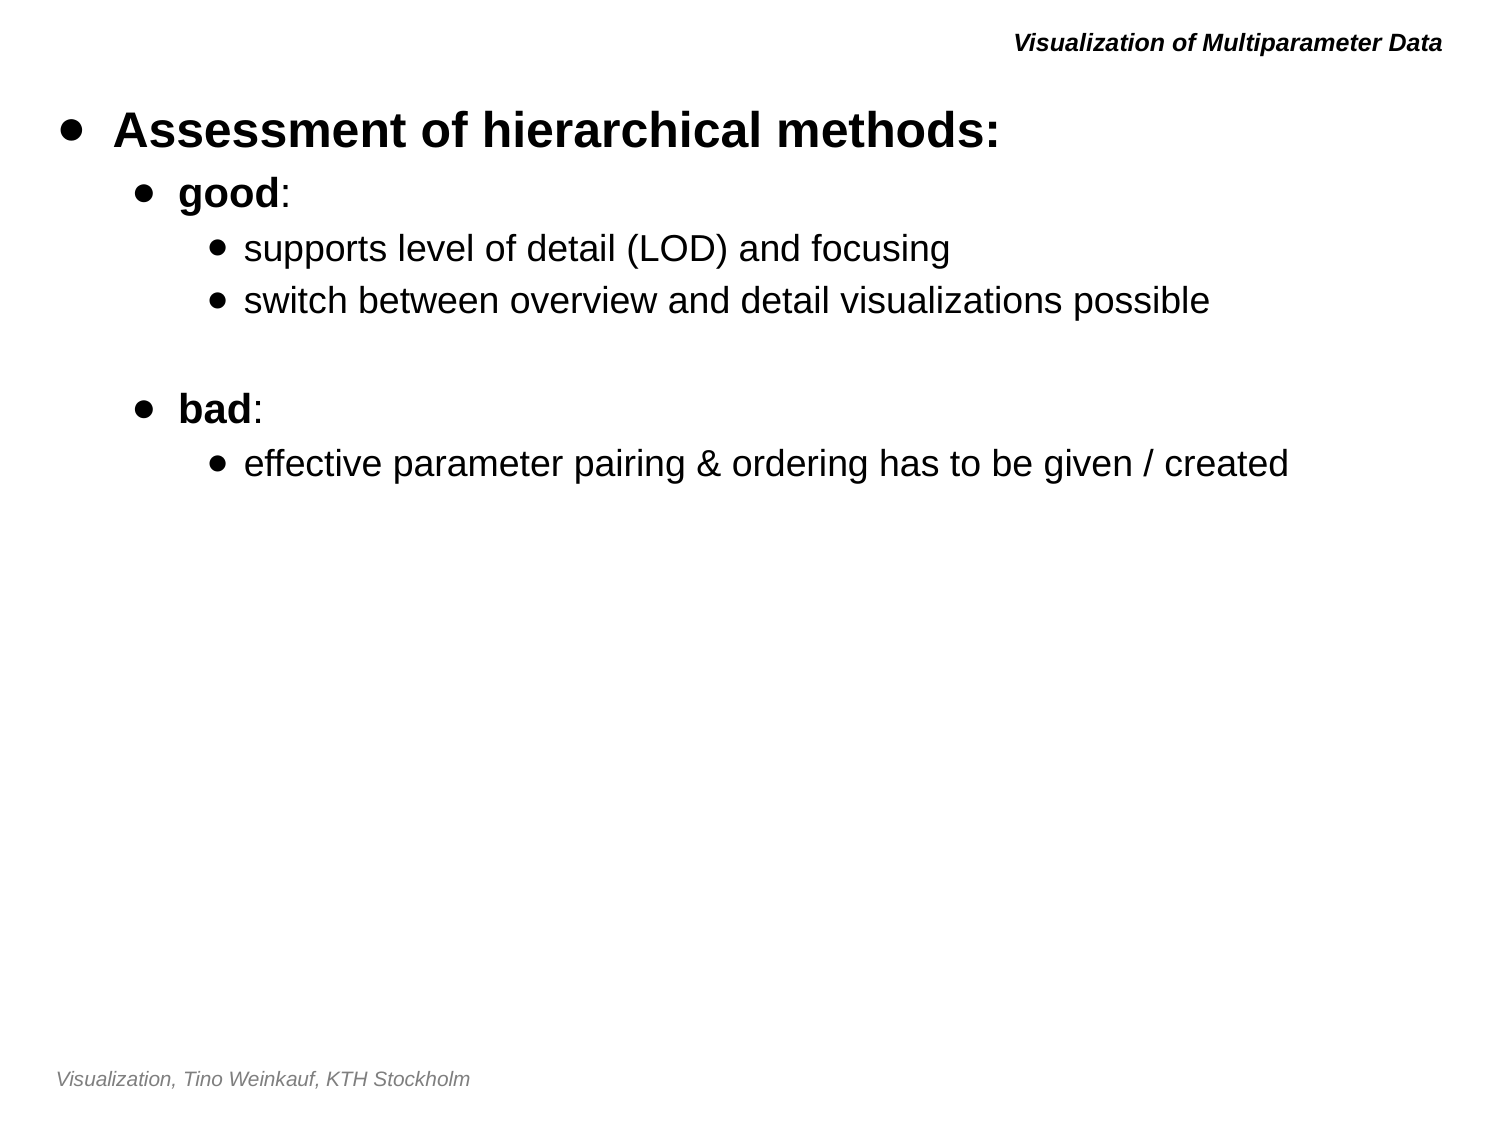

# Visualization of Multiparameter Data
Assessment of hierarchical methods:
good:
supports level of detail (LOD) and focusing
switch between overview and detail visualizations possible

bad:
effective parameter pairing & ordering has to be given / created